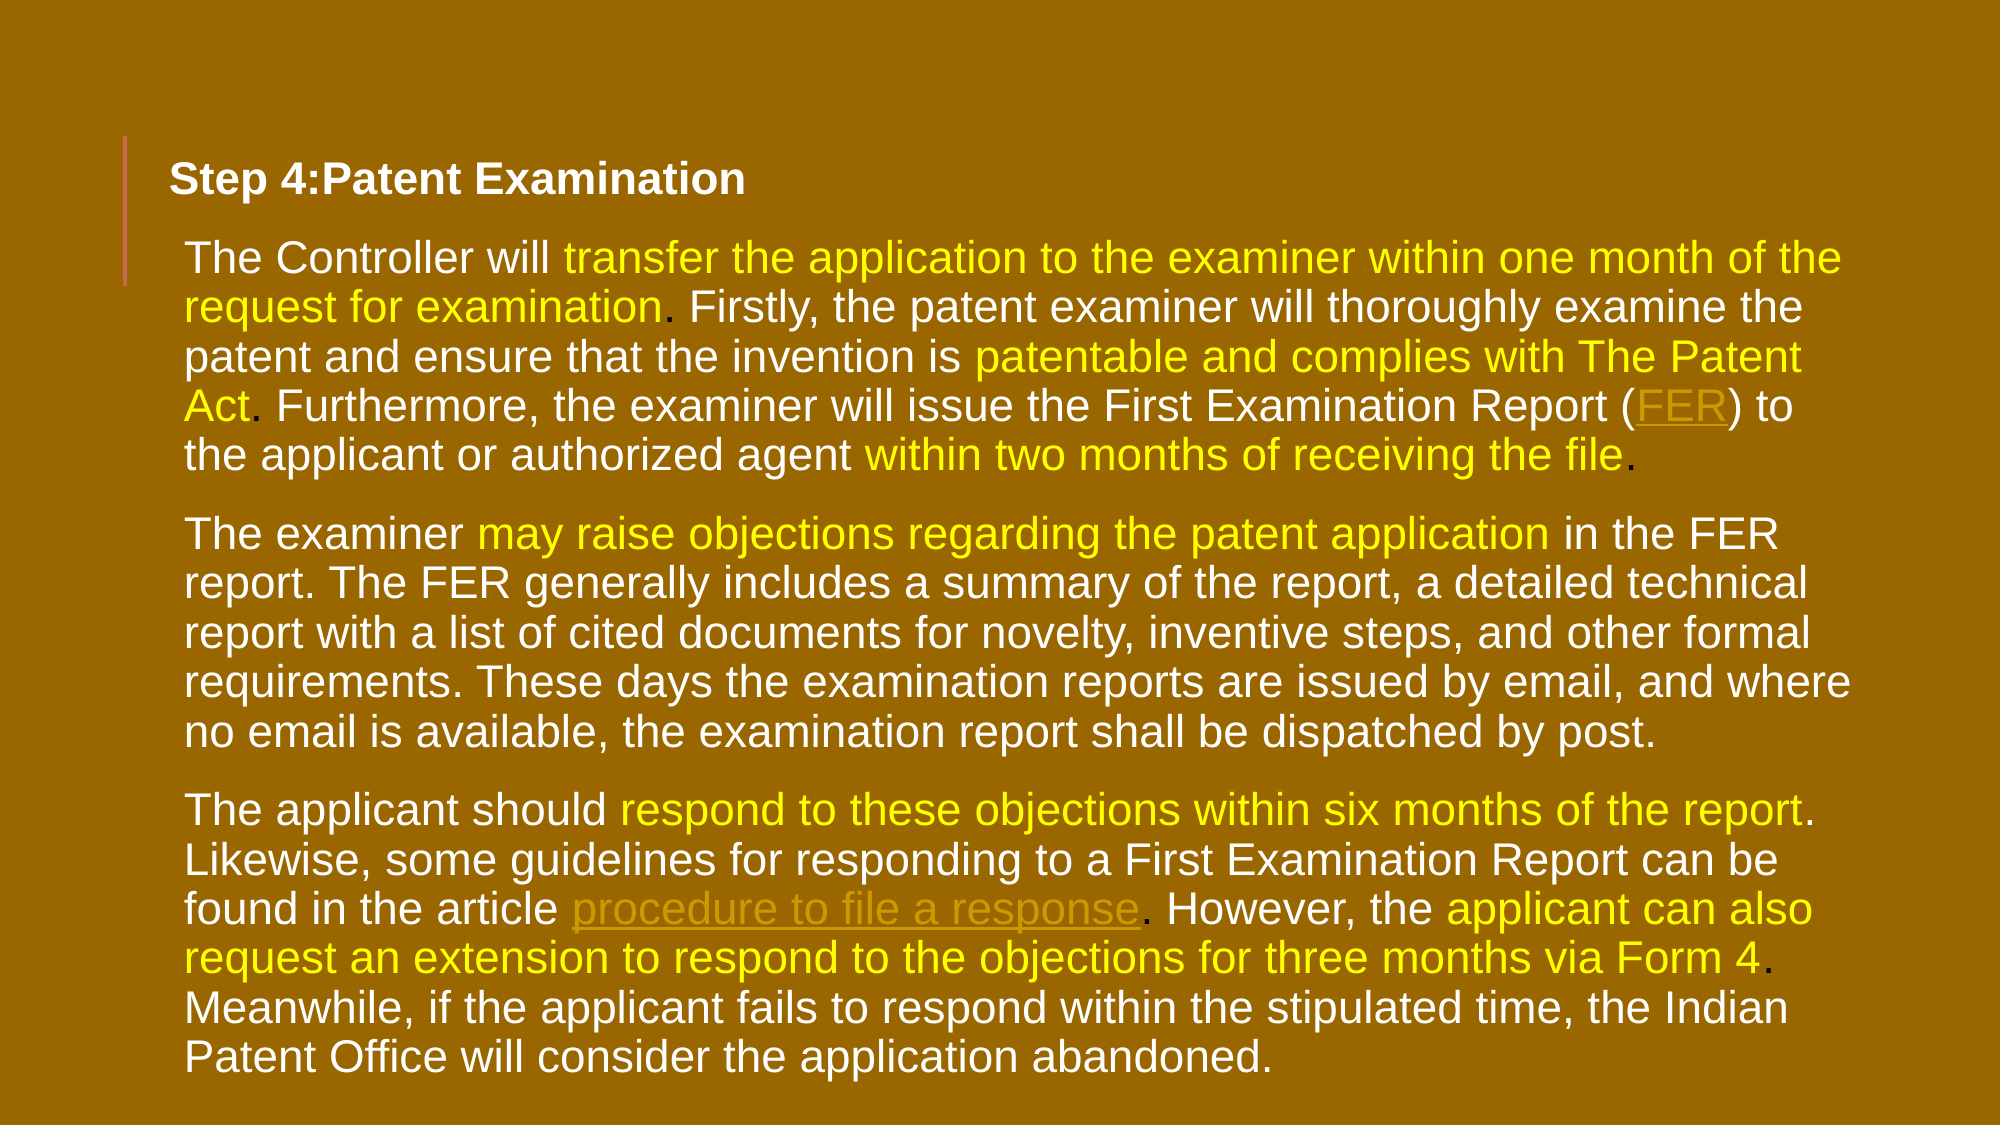

Step 4:Patent Examination
The Controller will transfer the application to the examiner within one month of the request for examination. Firstly, the patent examiner will thoroughly examine the patent and ensure that the invention is patentable and complies with The Patent Act. Furthermore, the examiner will issue the First Examination Report (FER) to the applicant or authorized agent within two months of receiving the file.
The examiner may raise objections regarding the patent application in the FER report. The FER generally includes a summary of the report, a detailed technical report with a list of cited documents for novelty, inventive steps, and other formal requirements. These days the examination reports are issued by email, and where no email is available, the examination report shall be dispatched by post.
The applicant should respond to these objections within six months of the report. Likewise, some guidelines for responding to a First Examination Report can be found in the article procedure to file a response. However, the applicant can also request an extension to respond to the objections for three months via Form 4. Meanwhile, if the applicant fails to respond within the stipulated time, the Indian Patent Office will consider the application abandoned.